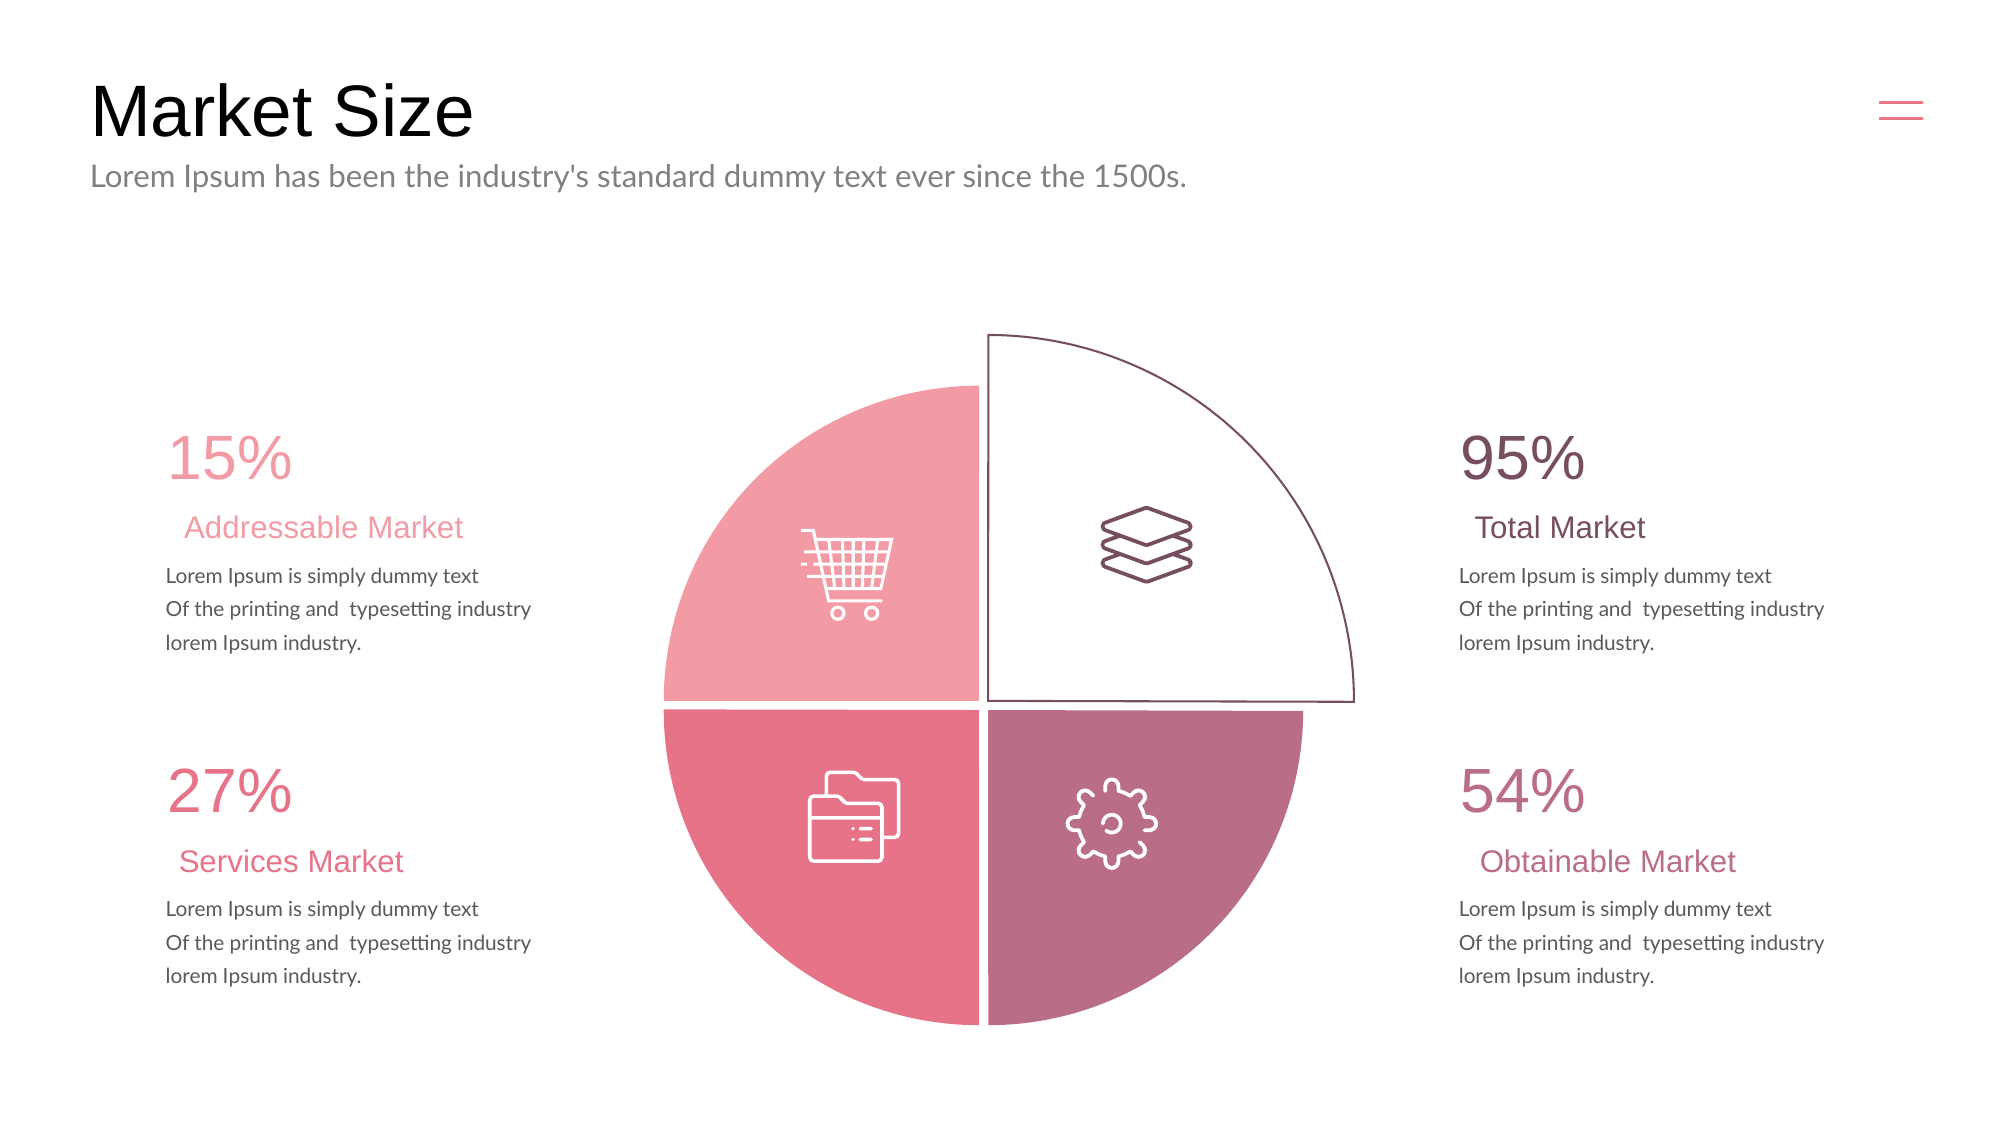

# Market Size
Lorem Ipsum has been the industry's standard dummy text ever since the 1500s.

15%
95%
Addressable Market
Total Market

Lorem Ipsum is simply dummy text
Of the printing and  typesetting industry lorem Ipsum industry.
Lorem Ipsum is simply dummy text
Of the printing and  typesetting industry lorem Ipsum industry.
27%
54%

Services Market
Obtainable Market
Lorem Ipsum is simply dummy text
Of the printing and  typesetting industry lorem Ipsum industry.
Lorem Ipsum is simply dummy text
Of the printing and  typesetting industry lorem Ipsum industry.